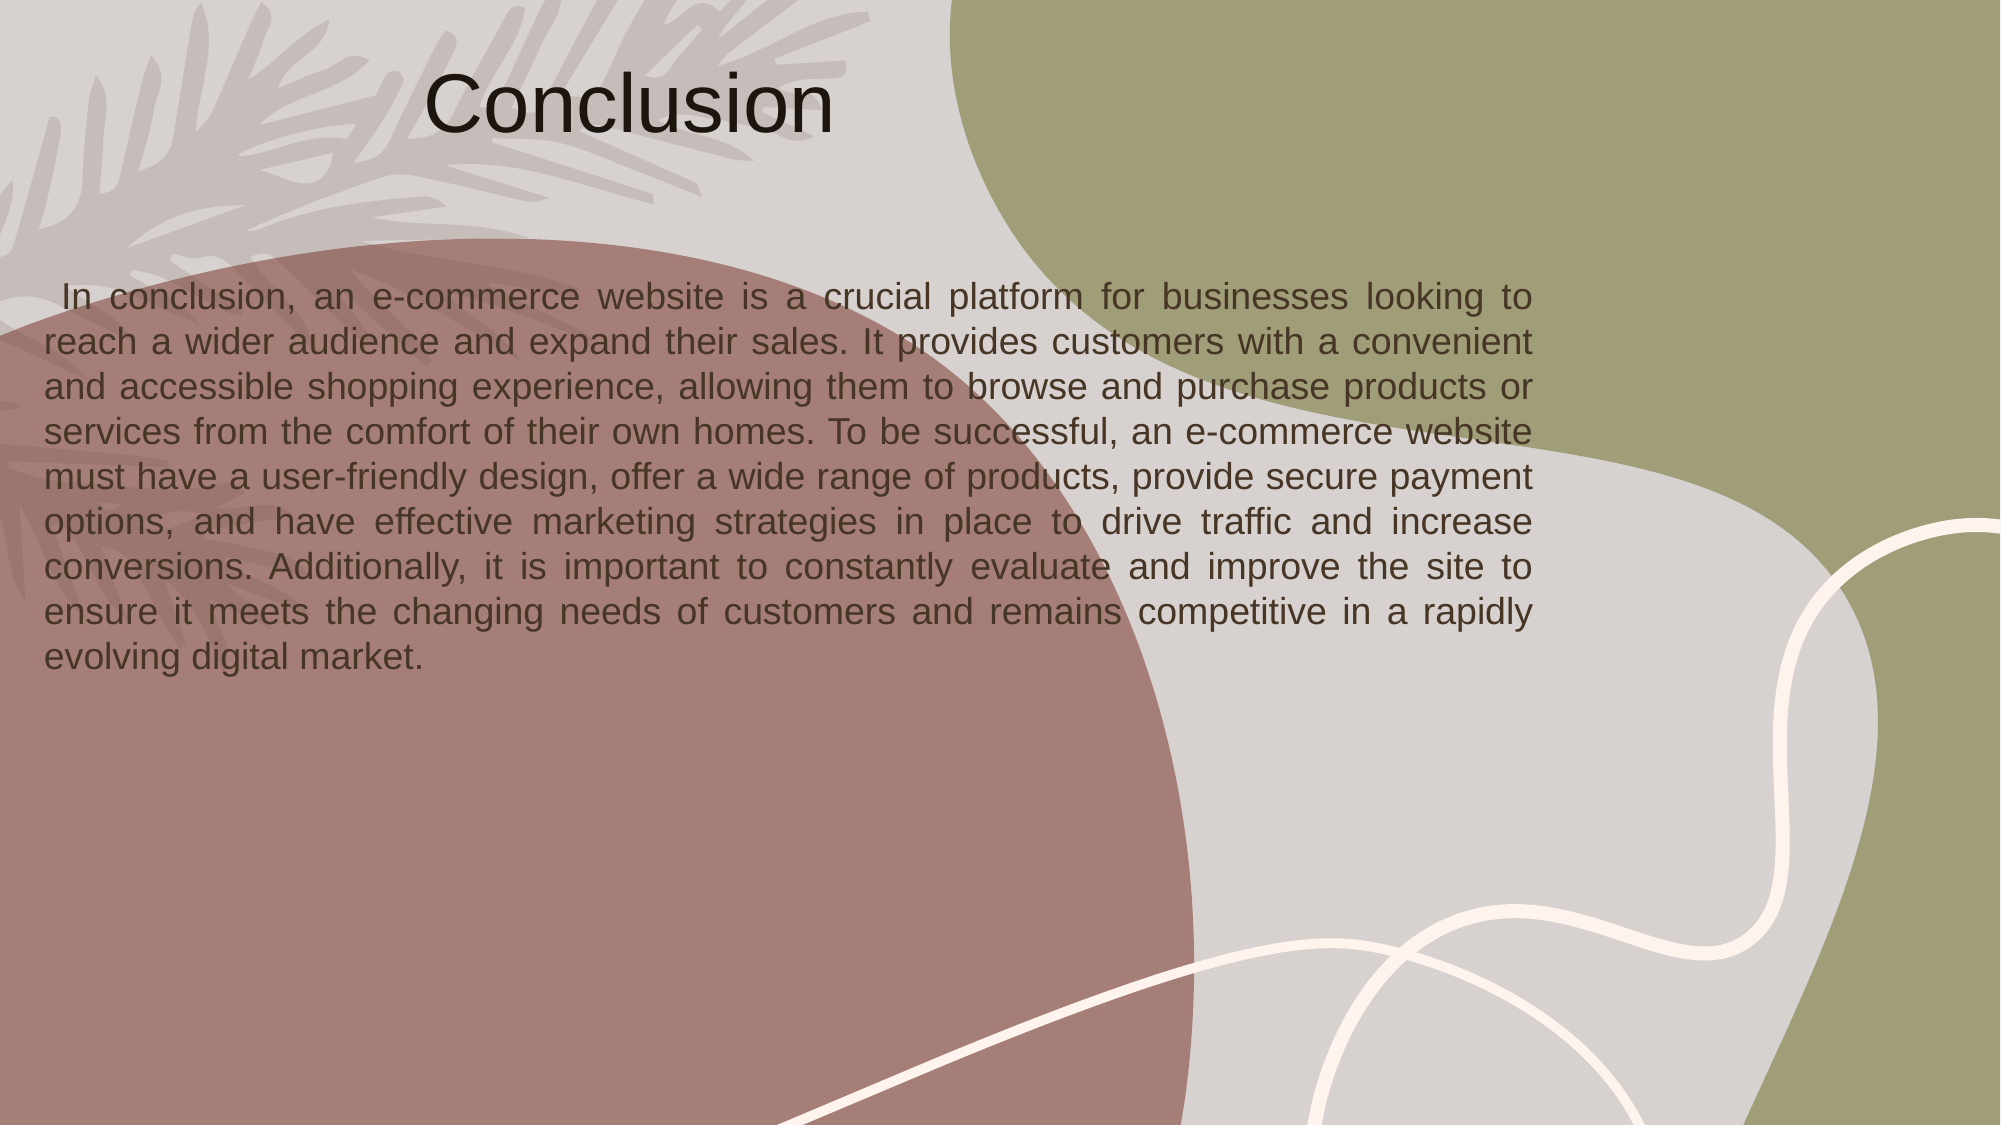

Conclusion
 In conclusion, an e-commerce website is a crucial platform for businesses looking to reach a wider audience and expand their sales. It provides customers with a convenient and accessible shopping experience, allowing them to browse and purchase products or services from the comfort of their own homes. To be successful, an e-commerce website must have a user-friendly design, offer a wide range of products, provide secure payment options, and have effective marketing strategies in place to drive traffic and increase conversions. Additionally, it is important to constantly evaluate and improve the site to ensure it meets the changing needs of customers and remains competitive in a rapidly evolving digital market.